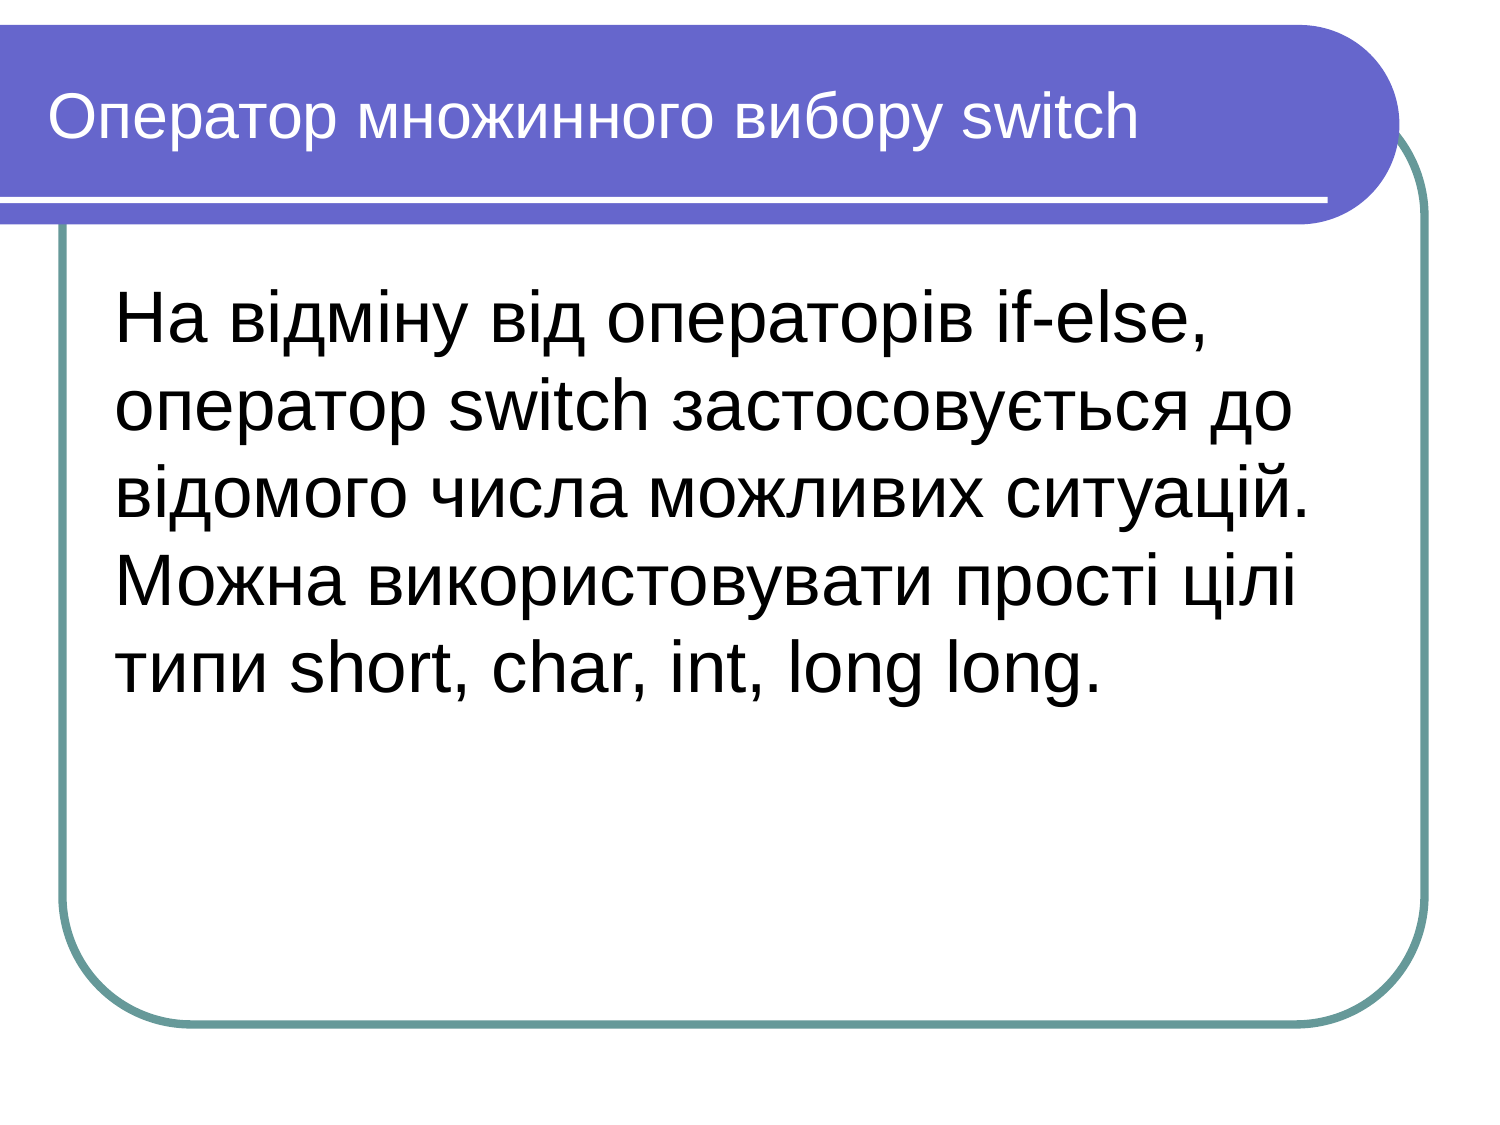

# Оператор множинного вибору switch
На відміну від операторів if-else, оператор switch застосовується до відомого числа можливих ситуацій. Можна використовувати прості цілі типи short, char, int, long long.